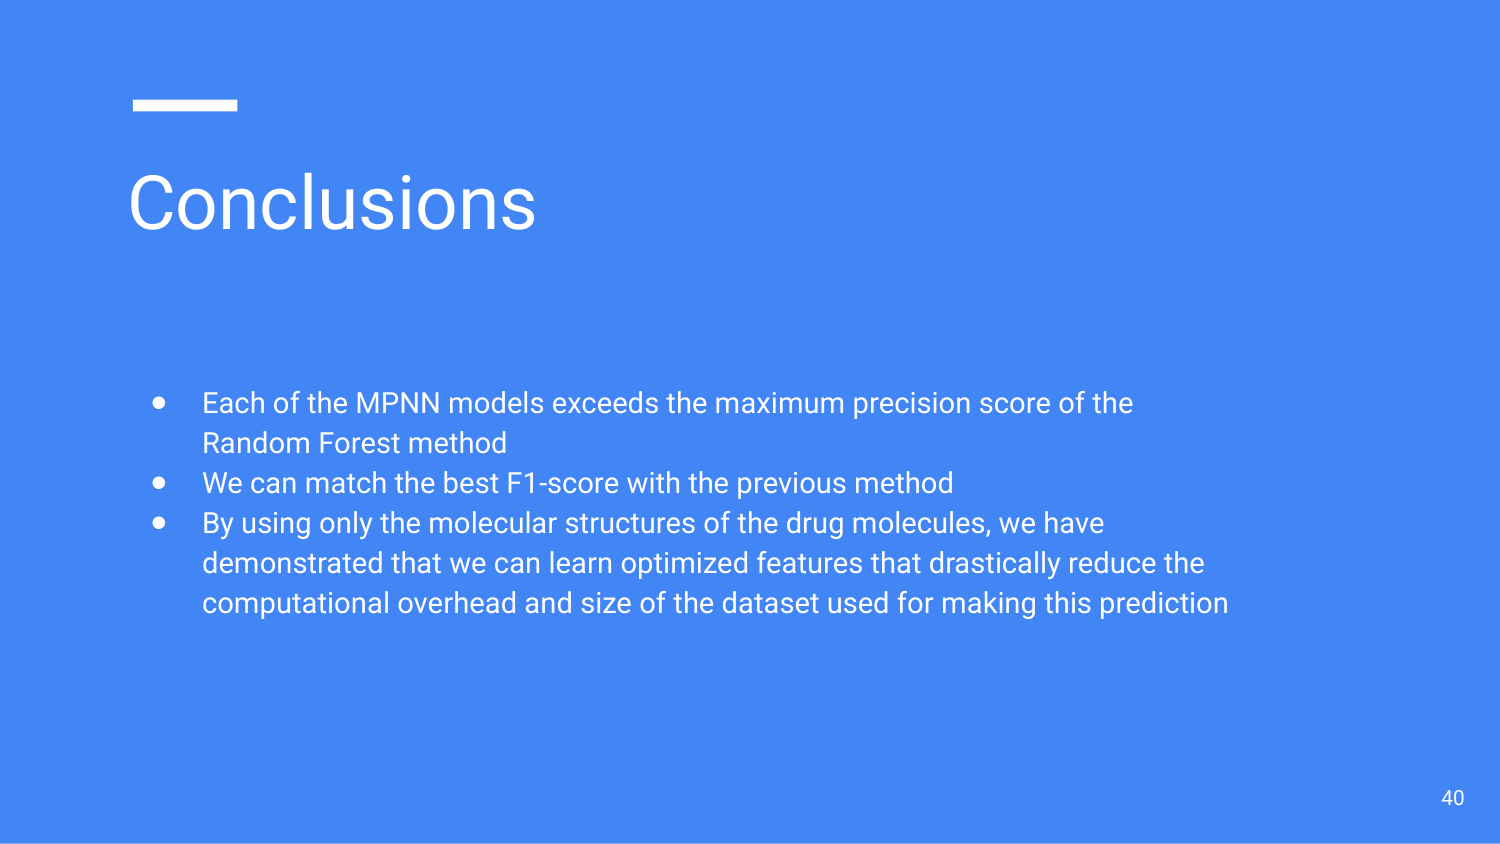

# Conclusions
Each of the MPNN models exceeds the maximum precision score of the Random Forest method
We can match the best F1-score with the previous method
By using only the molecular structures of the drug molecules, we have demonstrated that we can learn optimized features that drastically reduce the computational overhead and size of the dataset used for making this prediction
40